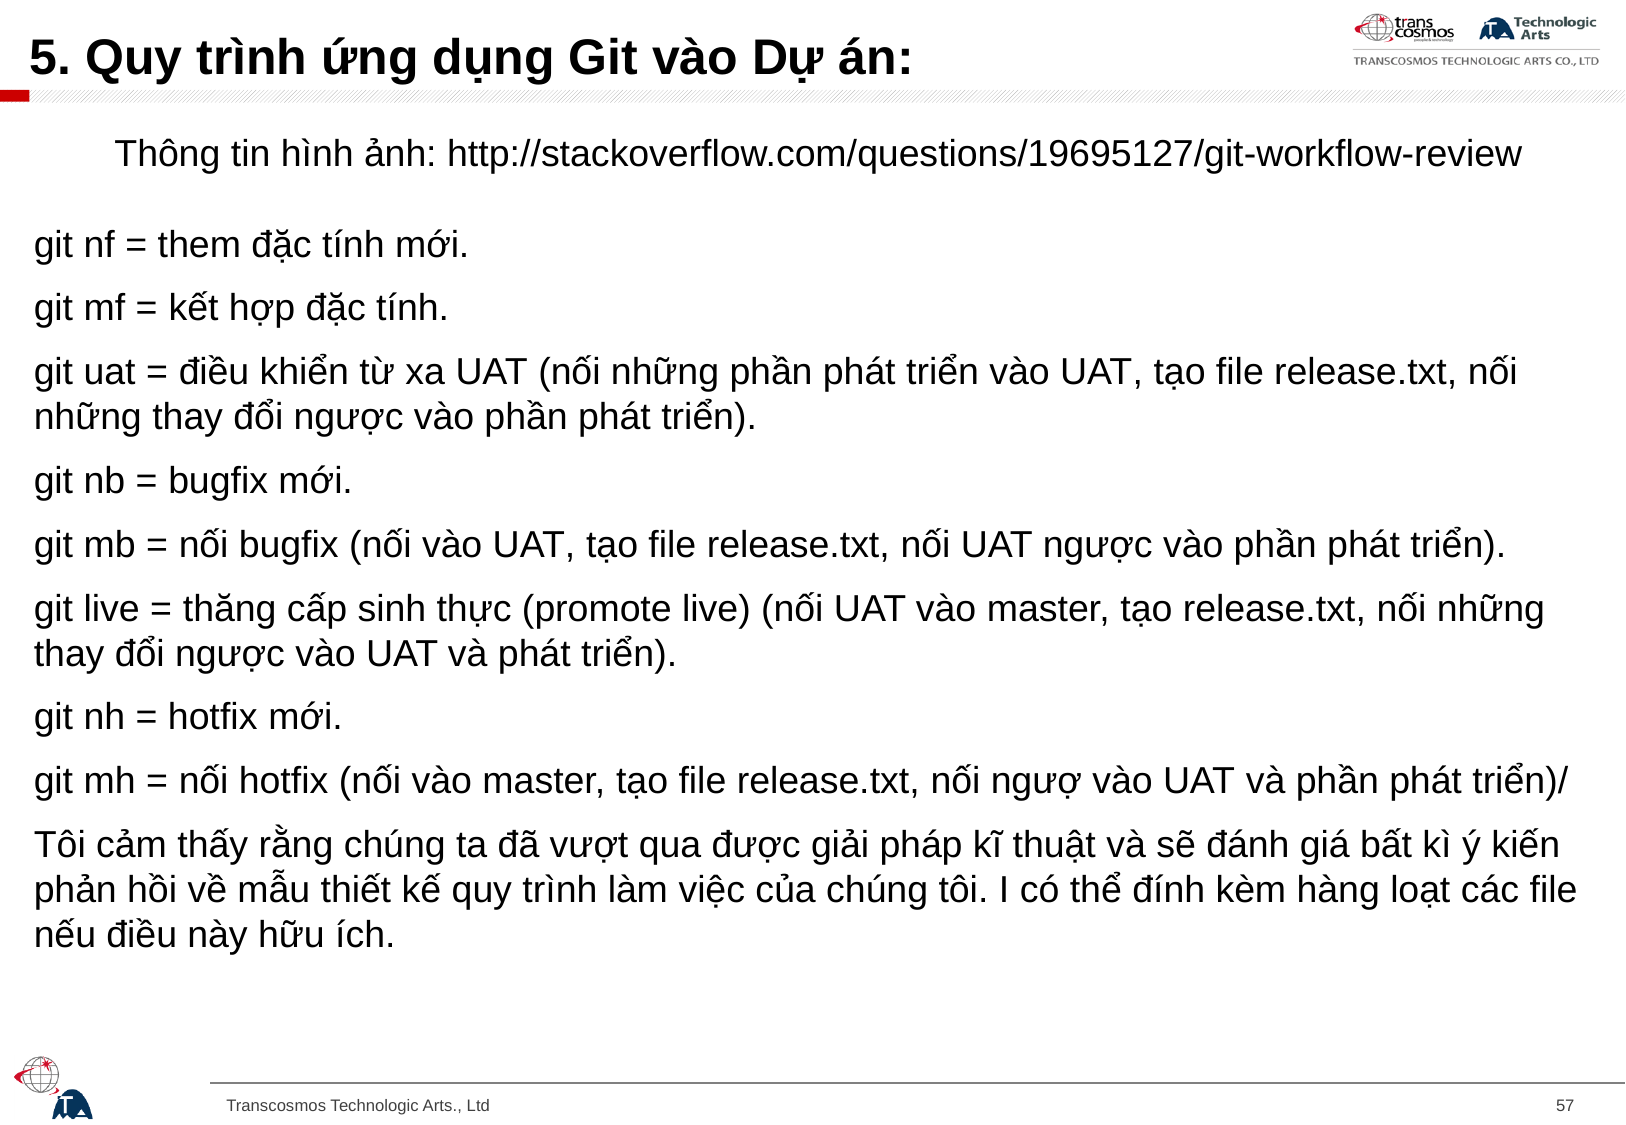

# 5. Quy trình ứng dụng Git vào Dự án:
Thông tin hình ảnh: http://stackoverflow.com/questions/19695127/git-workflow-review
git nf = them đặc tính mới.
git mf = kết hợp đặc tính.
git uat = điều khiển từ xa UAT (nối những phần phát triển vào UAT, tạo file release.txt, nối những thay đổi ngược vào phần phát triển).
git nb = bugfix mới.
git mb = nối bugfix (nối vào UAT, tạo file release.txt, nối UAT ngược vào phần phát triển).
git live = thăng cấp sinh thực (promote live) (nối UAT vào master, tạo release.txt, nối những thay đổi ngược vào UAT và phát triển).
git nh = hotfix mới.
git mh = nối hotfix (nối vào master, tạo file release.txt, nối ngượ vào UAT và phần phát triển)/
Tôi cảm thấy rằng chúng ta đã vượt qua được giải pháp kĩ thuật và sẽ đánh giá bất kì ý kiến phản hồi về mẫu thiết kế quy trình làm việc của chúng tôi. I có thể đính kèm hàng loạt các file nếu điều này hữu ích.